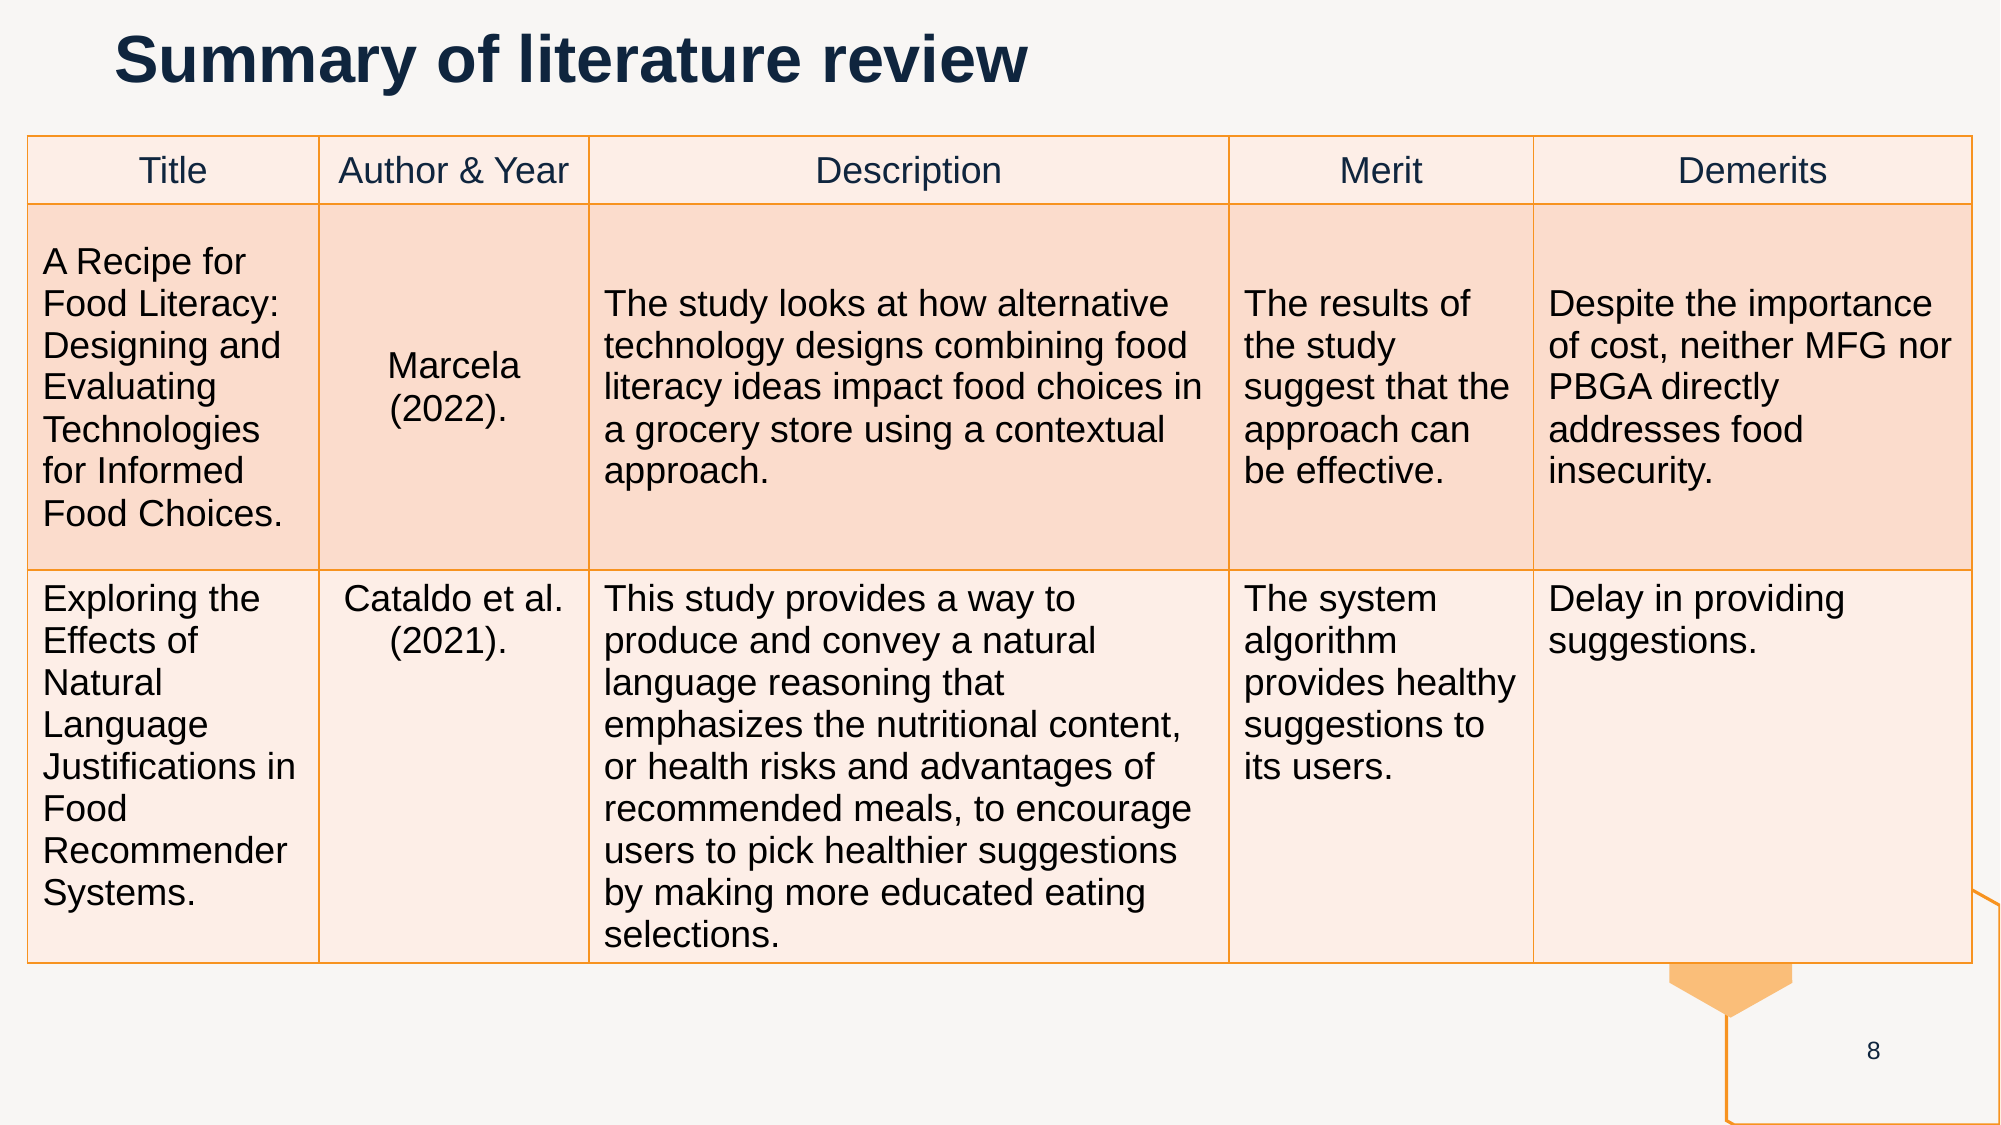

# Summary of literature review
| Title | Author & Year | Description | Merit | Demerits |
| --- | --- | --- | --- | --- |
| A Recipe for Food Literacy: Designing and Evaluating Technologies for Informed Food Choices. | Marcela (2022). | The study looks at how alternative technology designs combining food literacy ideas impact food choices in a grocery store using a contextual approach. | The results of the study suggest that the approach can be effective. | Despite the importance of cost, neither MFG nor PBGA directly addresses food insecurity. |
| Exploring the Effects of Natural Language Justifications in Food Recommender Systems. | Cataldo et al. (2021). | This study provides a way to produce and convey a natural language reasoning that emphasizes the nutritional content, or health risks and advantages of recommended meals, to encourage users to pick healthier suggestions by making more educated eating selections. | The system algorithm provides healthy suggestions to its users. | Delay in providing suggestions. |
8